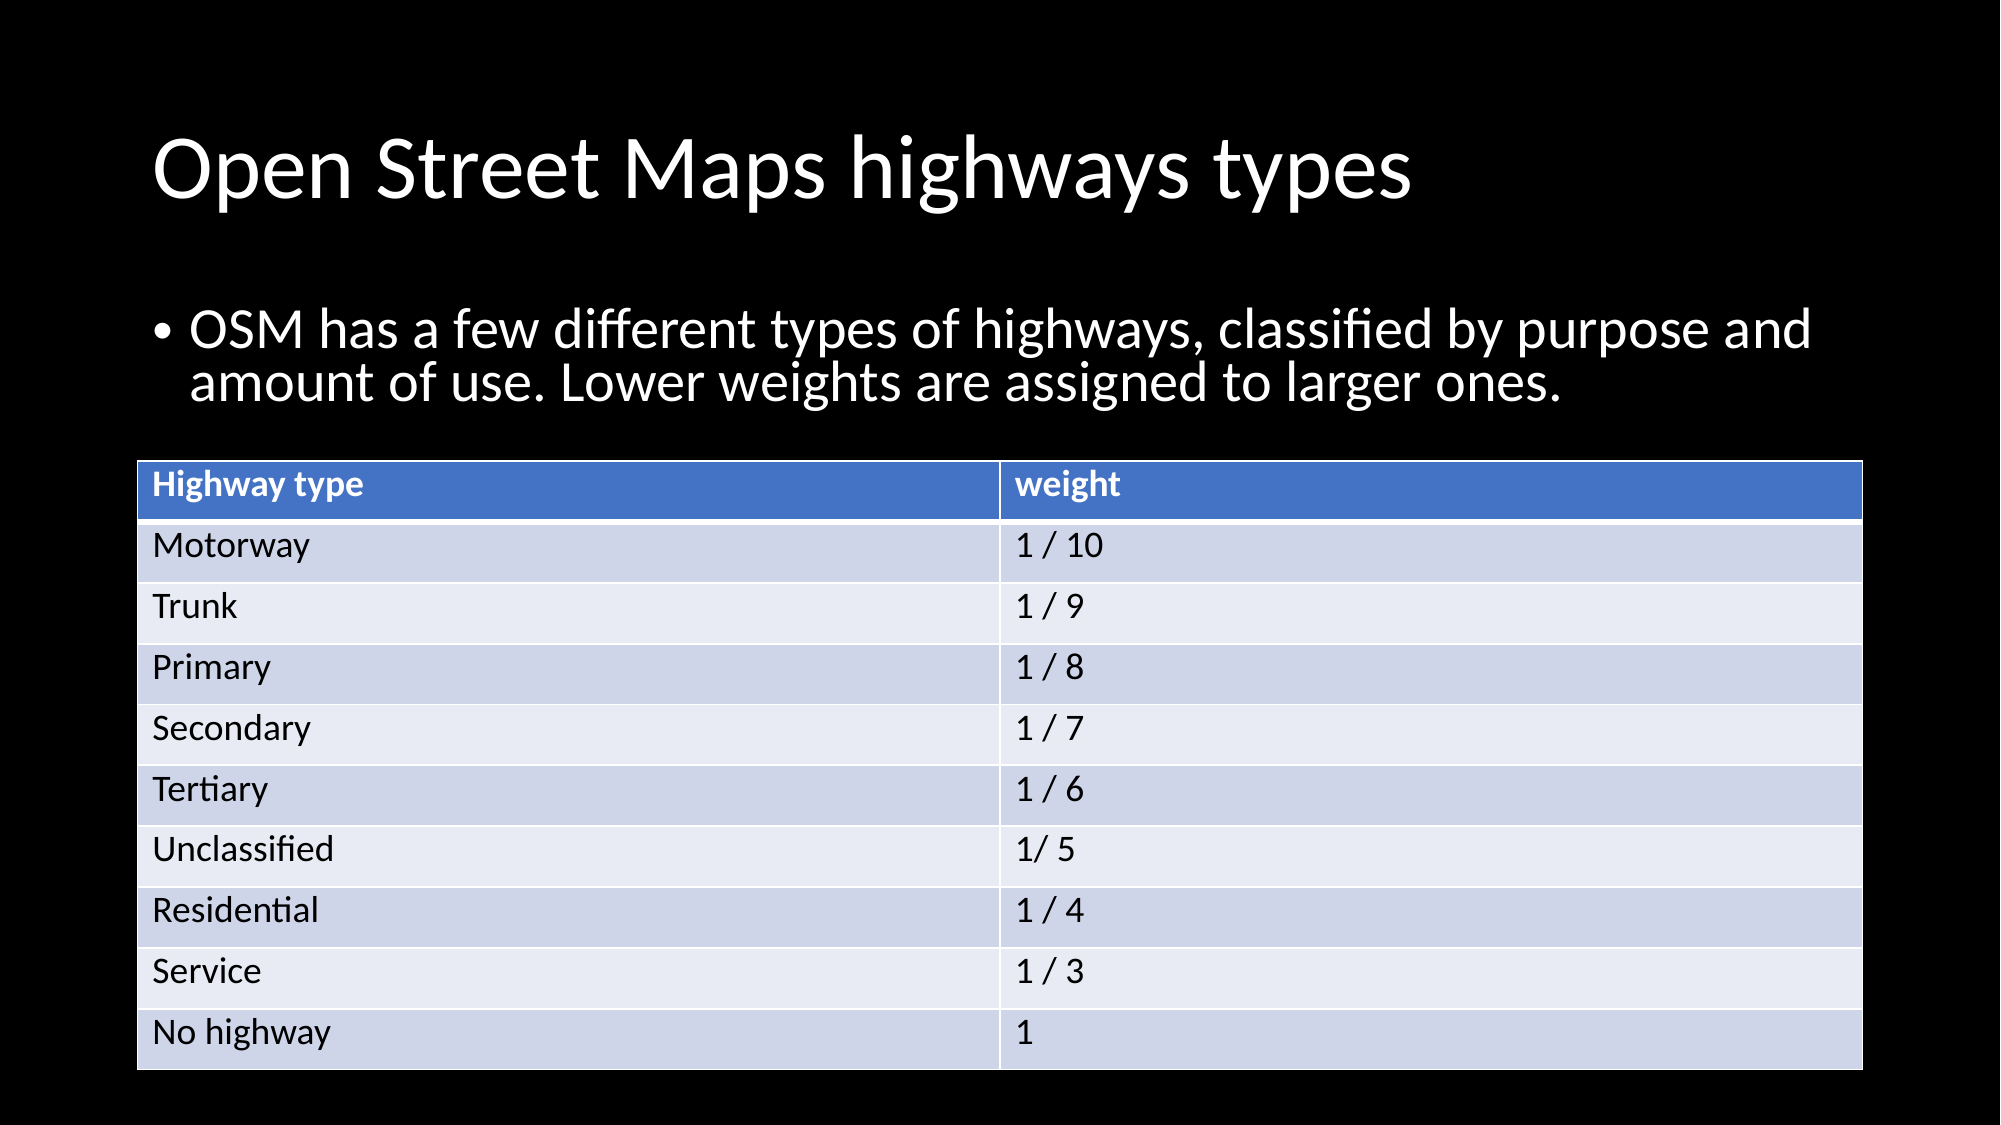

# Open Street Maps highways types
OSM has a few different types of highways, classified by purpose and amount of use. Lower weights are assigned to larger ones.
| Highway type | weight |
| --- | --- |
| Motorway | 1 / 10 |
| Trunk | 1 / 9 |
| Primary | 1 / 8 |
| Secondary | 1 / 7 |
| Tertiary | 1 / 6 |
| Unclassified | 1/ 5 |
| Residential | 1 / 4 |
| Service | 1 / 3 |
| No highway | 1 |